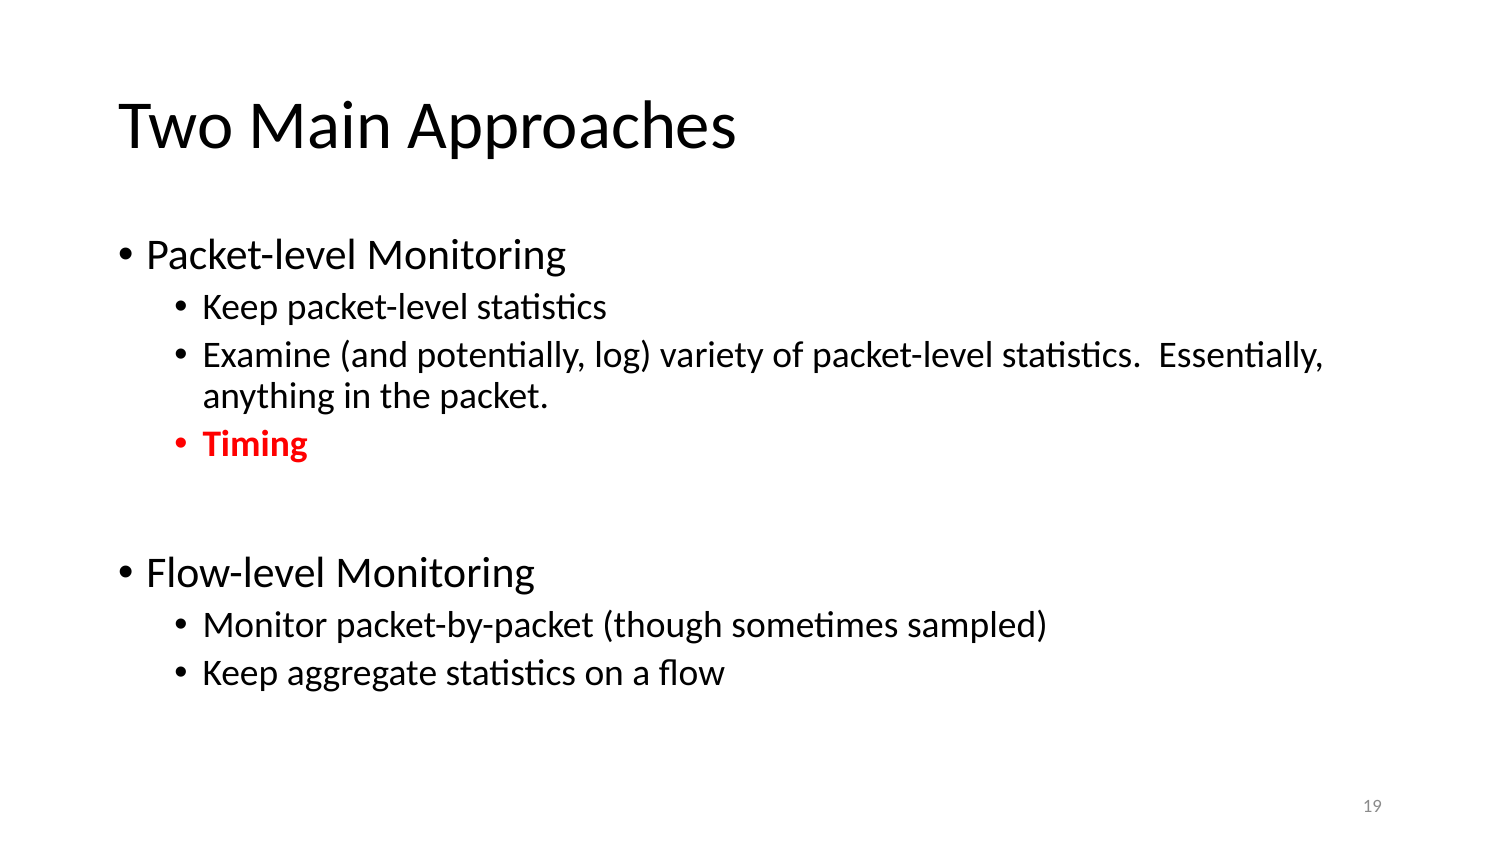

# Two Main Approaches
Packet-level Monitoring
Keep packet-level statistics
Examine (and potentially, log) variety of packet-level statistics.  Essentially, anything in the packet.
Timing

Flow-level Monitoring
Monitor packet-by-packet (though sometimes sampled)
Keep aggregate statistics on a flow
19